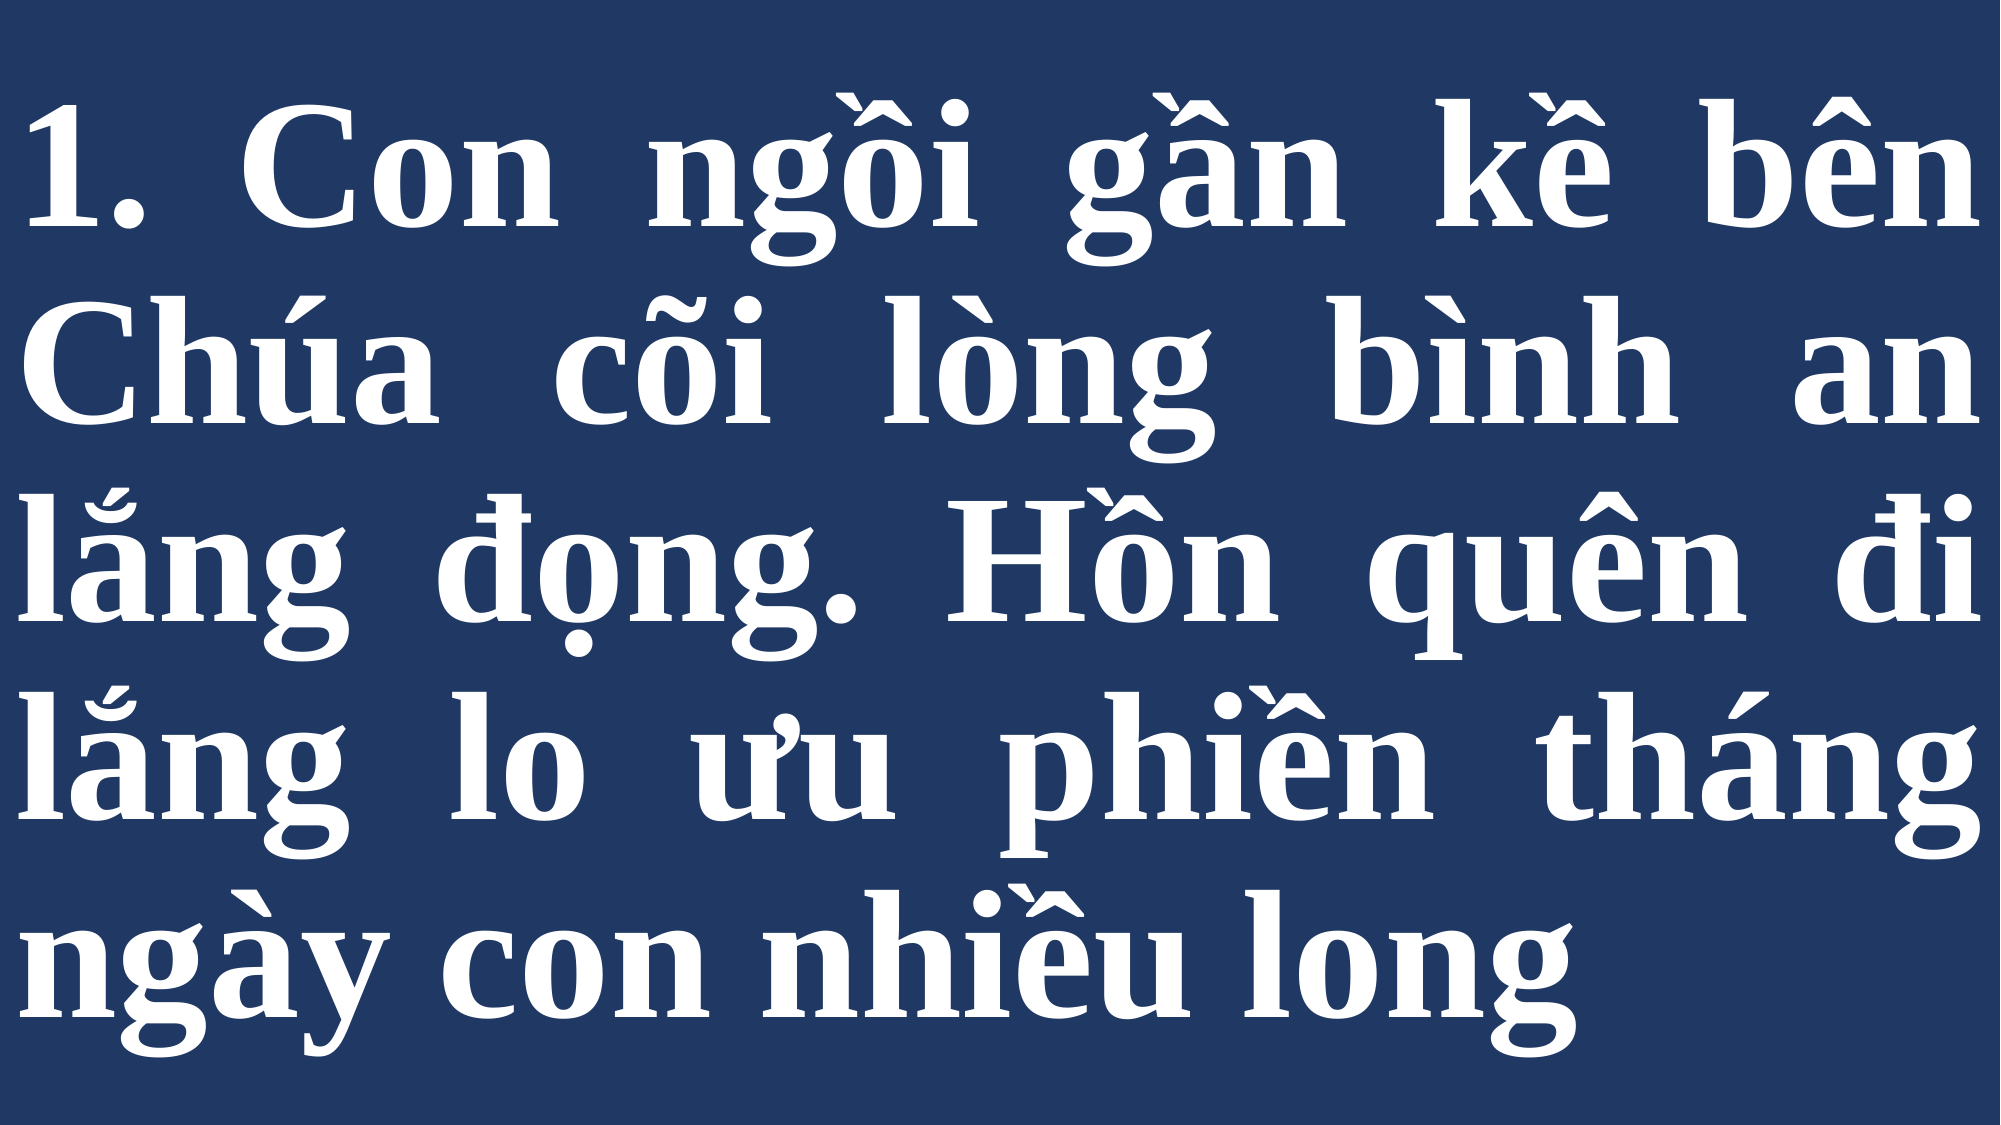

# 1. Con ngồi gần kề bên Chúa cõi lòng bình an lắng đọng. Hồn quên đi lắng lo ưu phiền tháng ngày con nhiều long